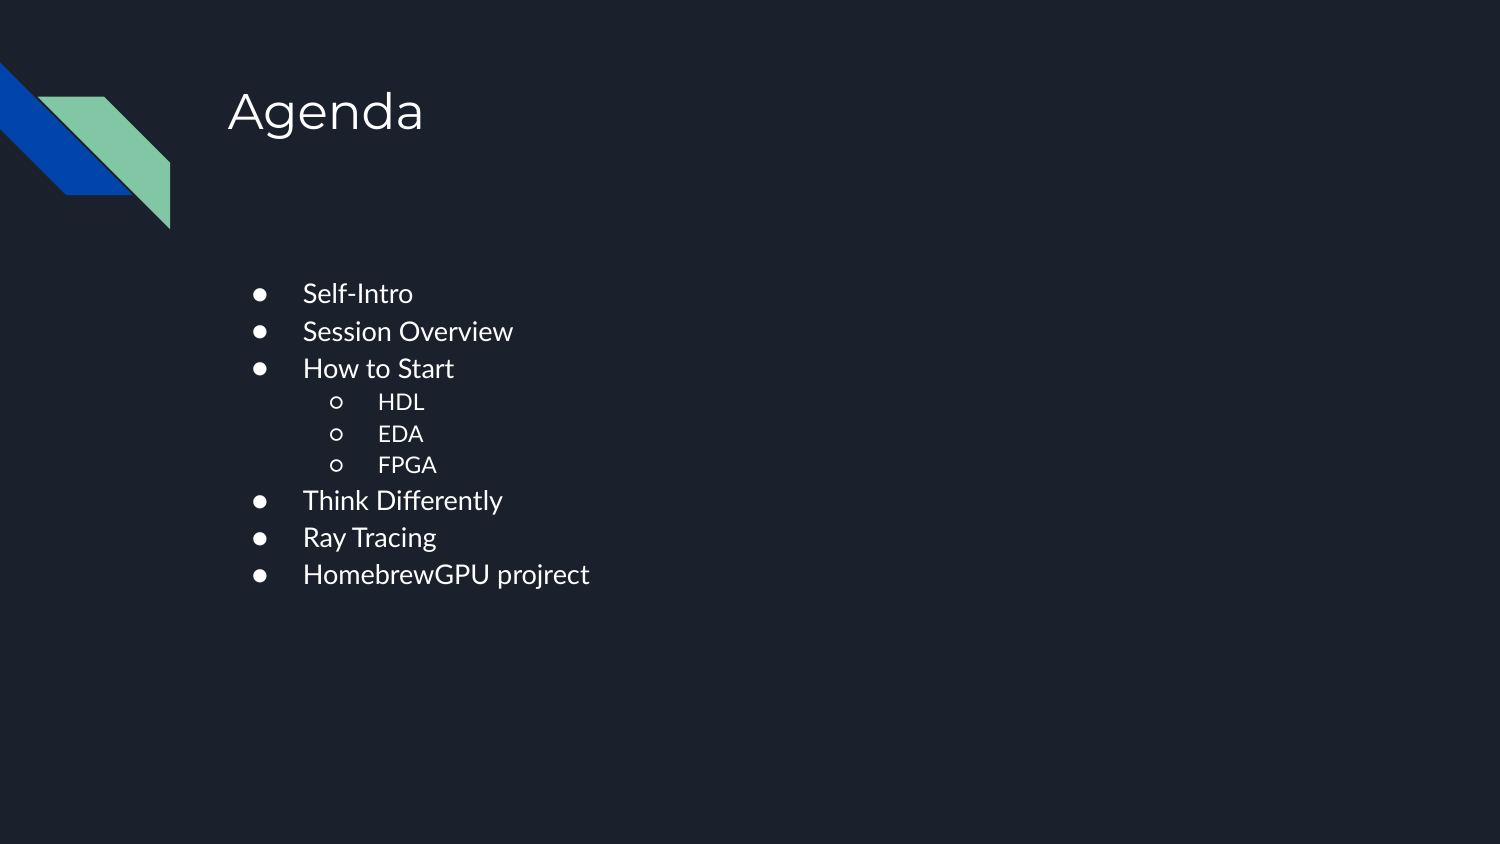

# Agenda
Self-Intro
Session Overview
How to Start
HDL
EDA
FPGA
Think Differently
Ray Tracing
HomebrewGPU projrect